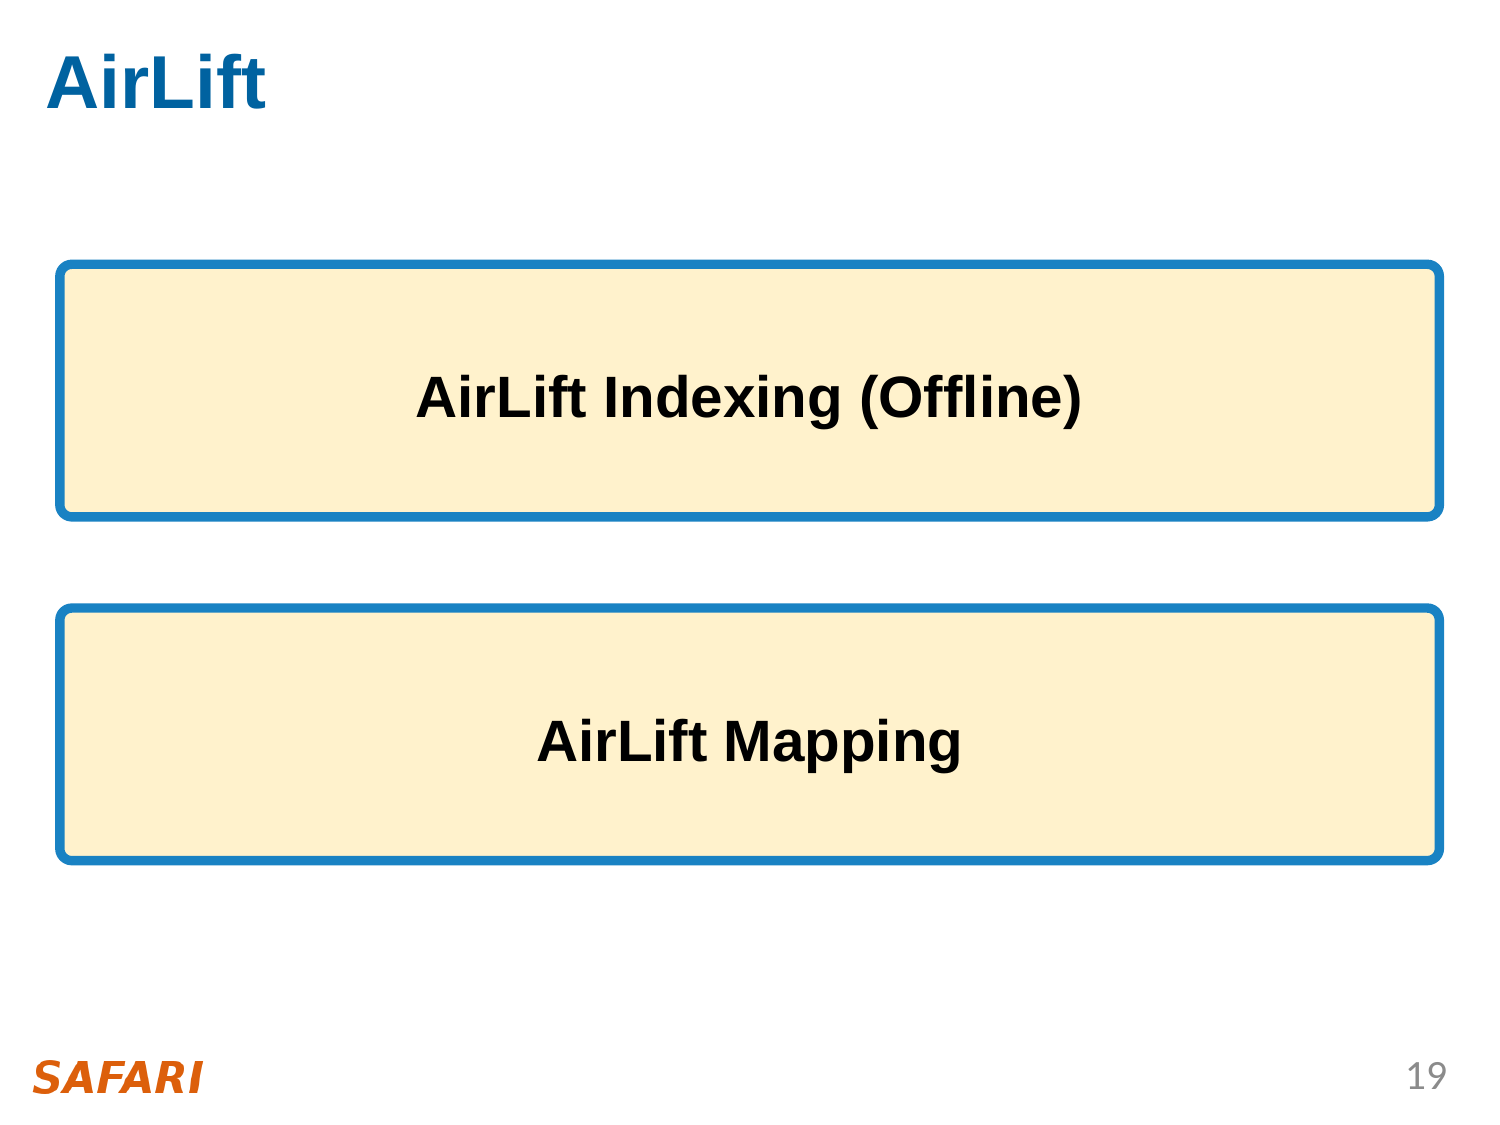

# AirLift

AirLift Indexing (Offline)
AirLift Mapping